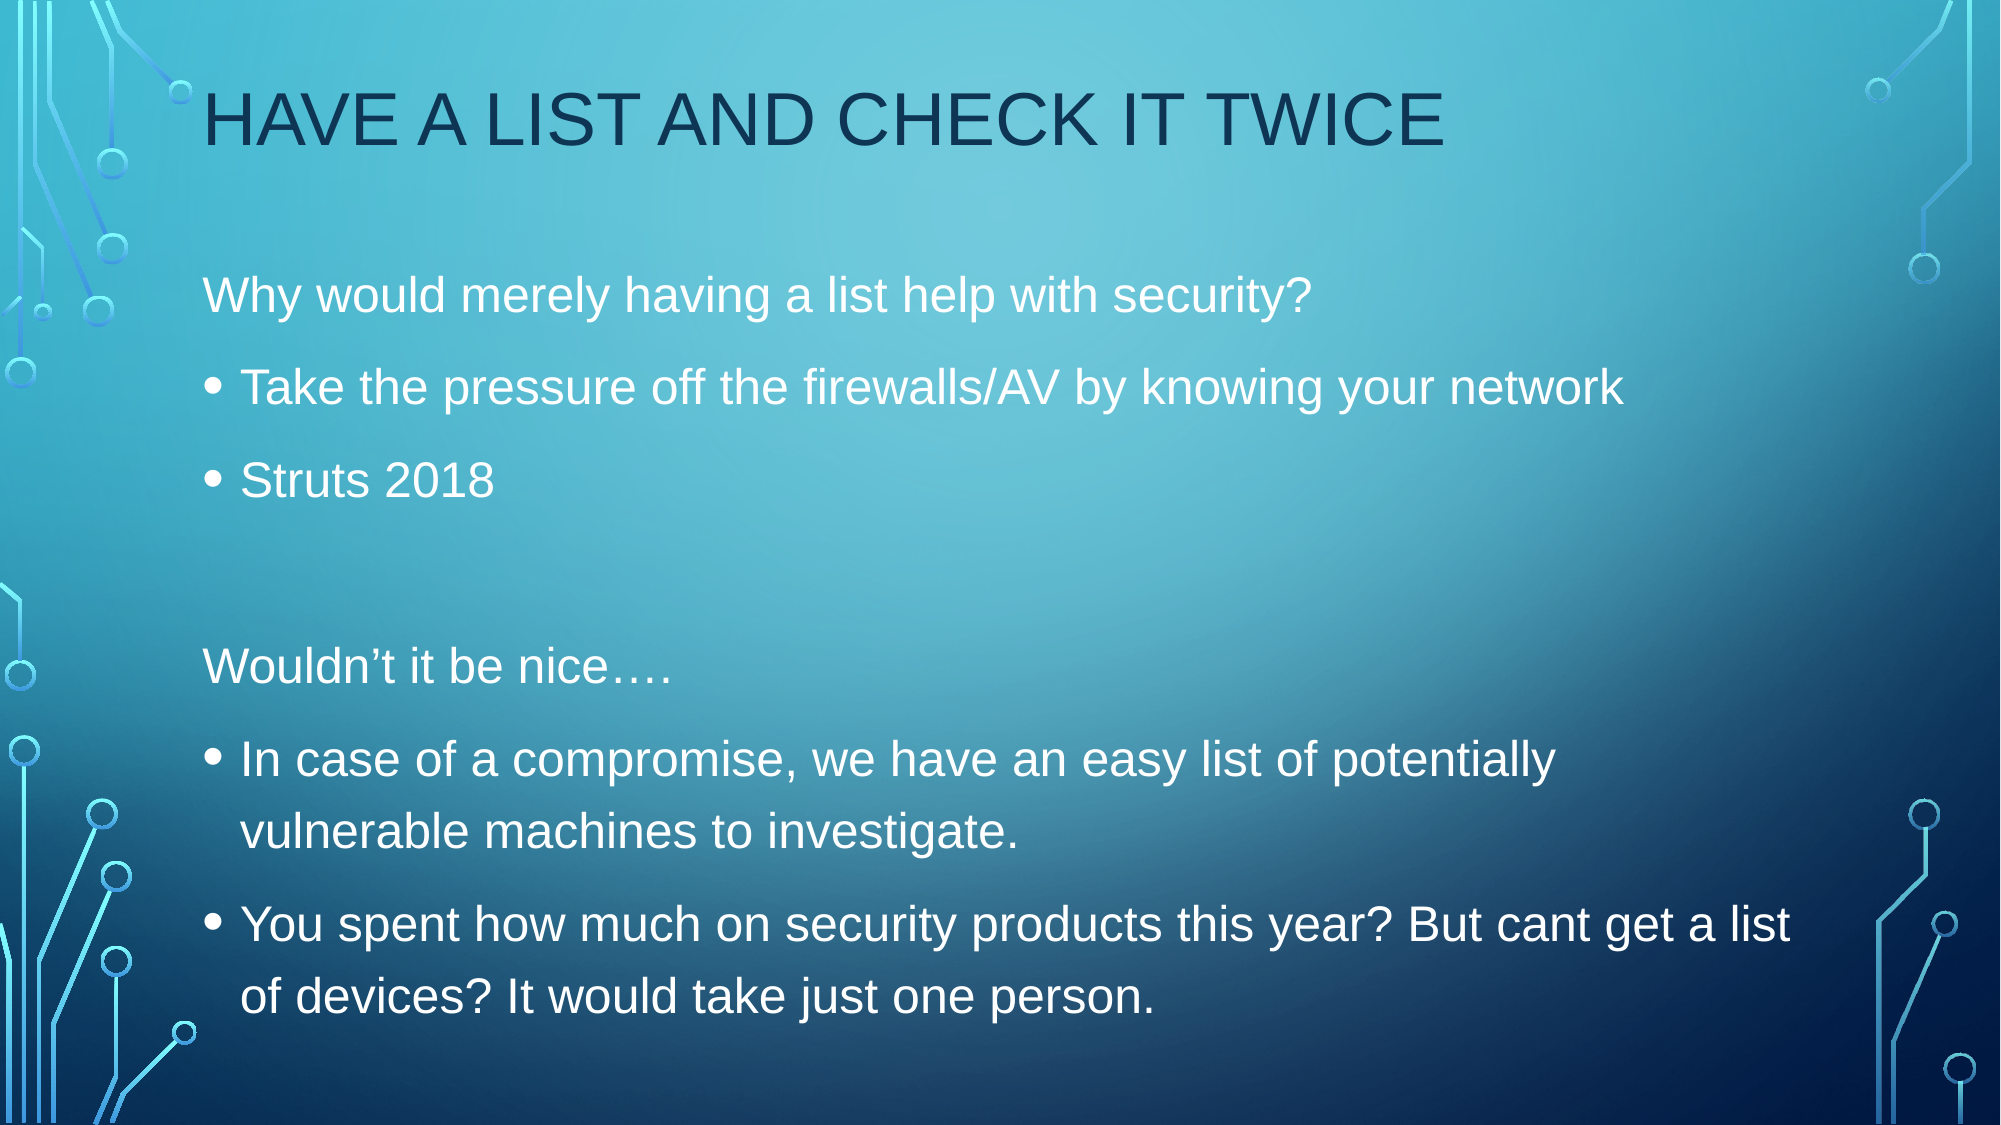

# Have a list and check it twice
Why would merely having a list help with security?
Take the pressure off the firewalls/AV by knowing your network
Struts 2018

Wouldn’t it be nice….
In case of a compromise, we have an easy list of potentially vulnerable machines to investigate.
You spent how much on security products this year? But cant get a list of devices? It would take just one person.